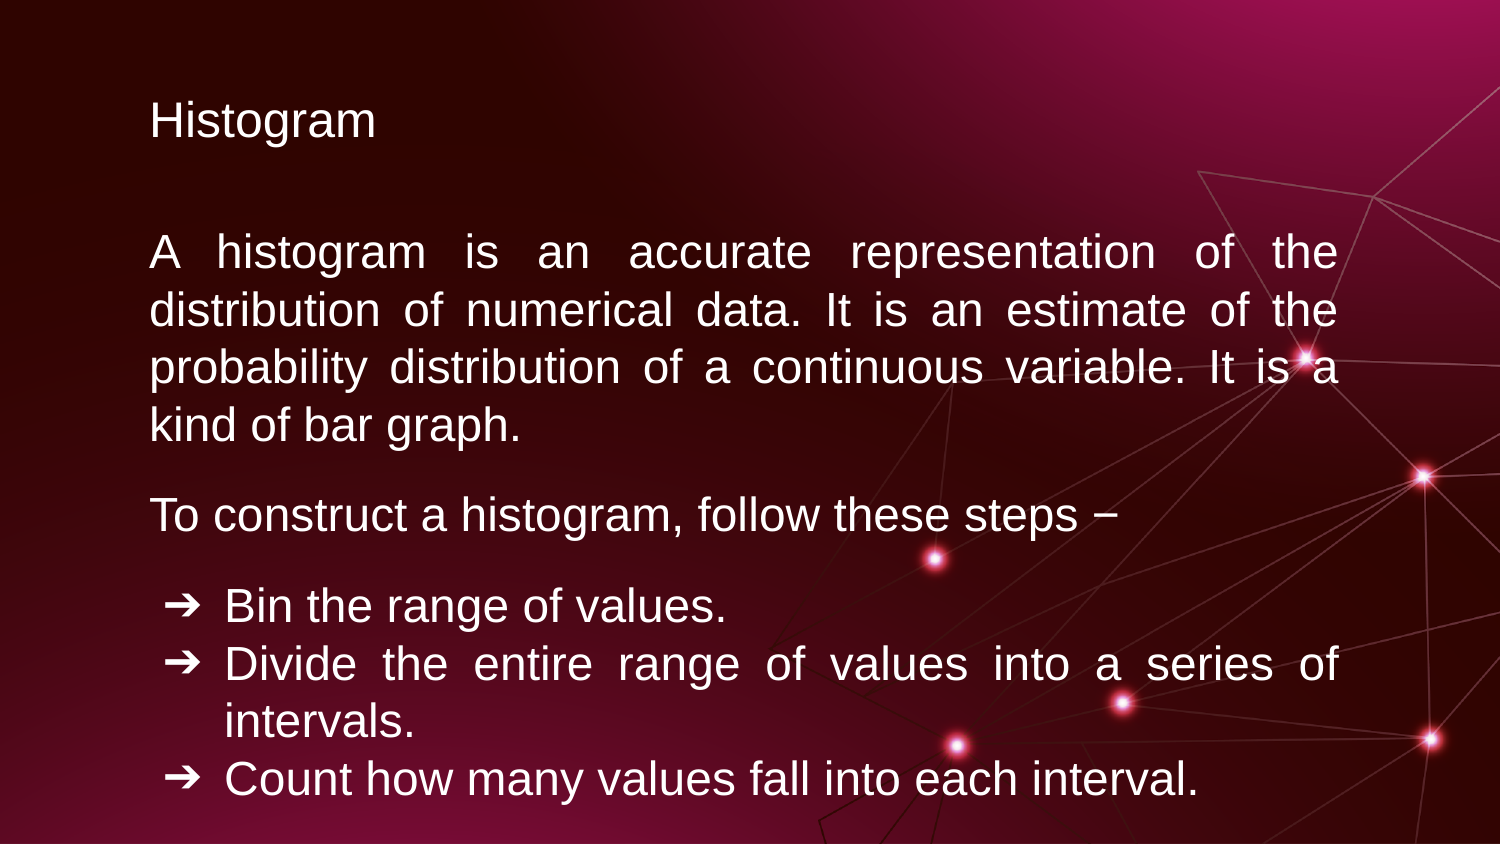

# Histogram
A histogram is an accurate representation of the distribution of numerical data. It is an estimate of the probability distribution of a continuous variable. It is a kind of bar graph.
To construct a histogram, follow these steps −
Bin the range of values.
Divide the entire range of values into a series of intervals.
Count how many values fall into each interval.